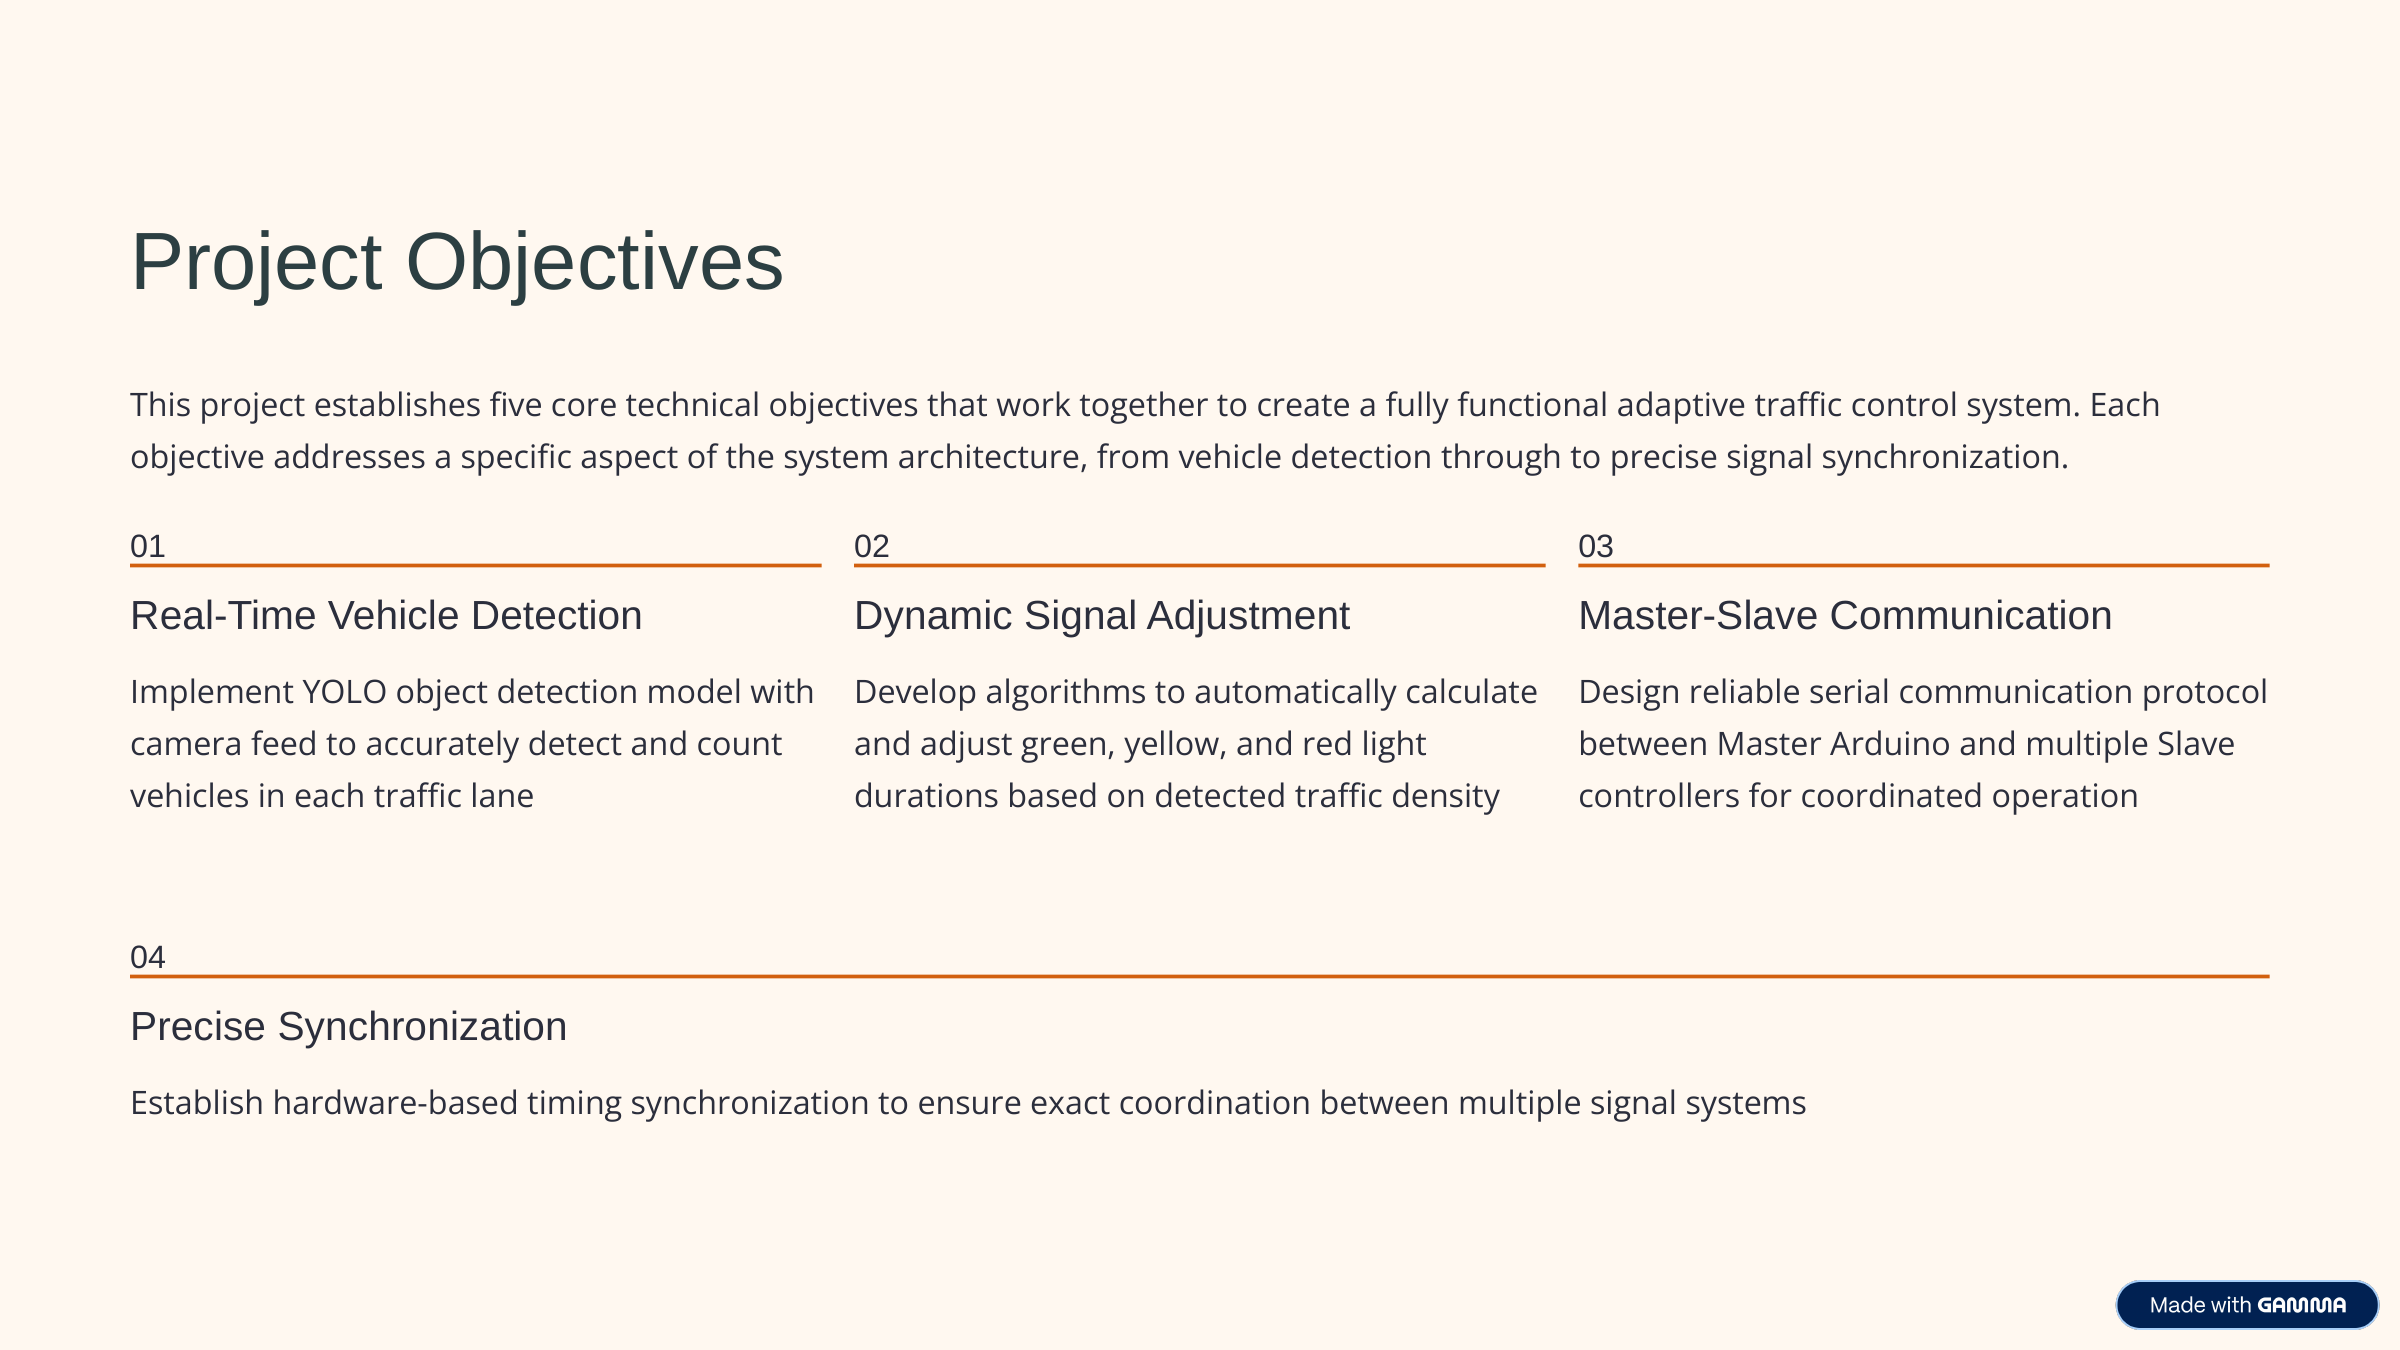

Project Objectives
This project establishes five core technical objectives that work together to create a fully functional adaptive traffic control system. Each objective addresses a specific aspect of the system architecture, from vehicle detection through to precise signal synchronization.
01
02
03

Real-Time Vehicle Detection
Dynamic Signal Adjustment
Master-Slave Communication
Implement YOLO object detection model with camera feed to accurately detect and count vehicles in each traffic lane
Develop algorithms to automatically calculate and adjust green, yellow, and red light durations based on detected traffic density
Design reliable serial communication protocol between Master Arduino and multiple Slave controllers for coordinated operation
04

Precise Synchronization
Establish hardware-based timing synchronization to ensure exact coordination between multiple signal systems